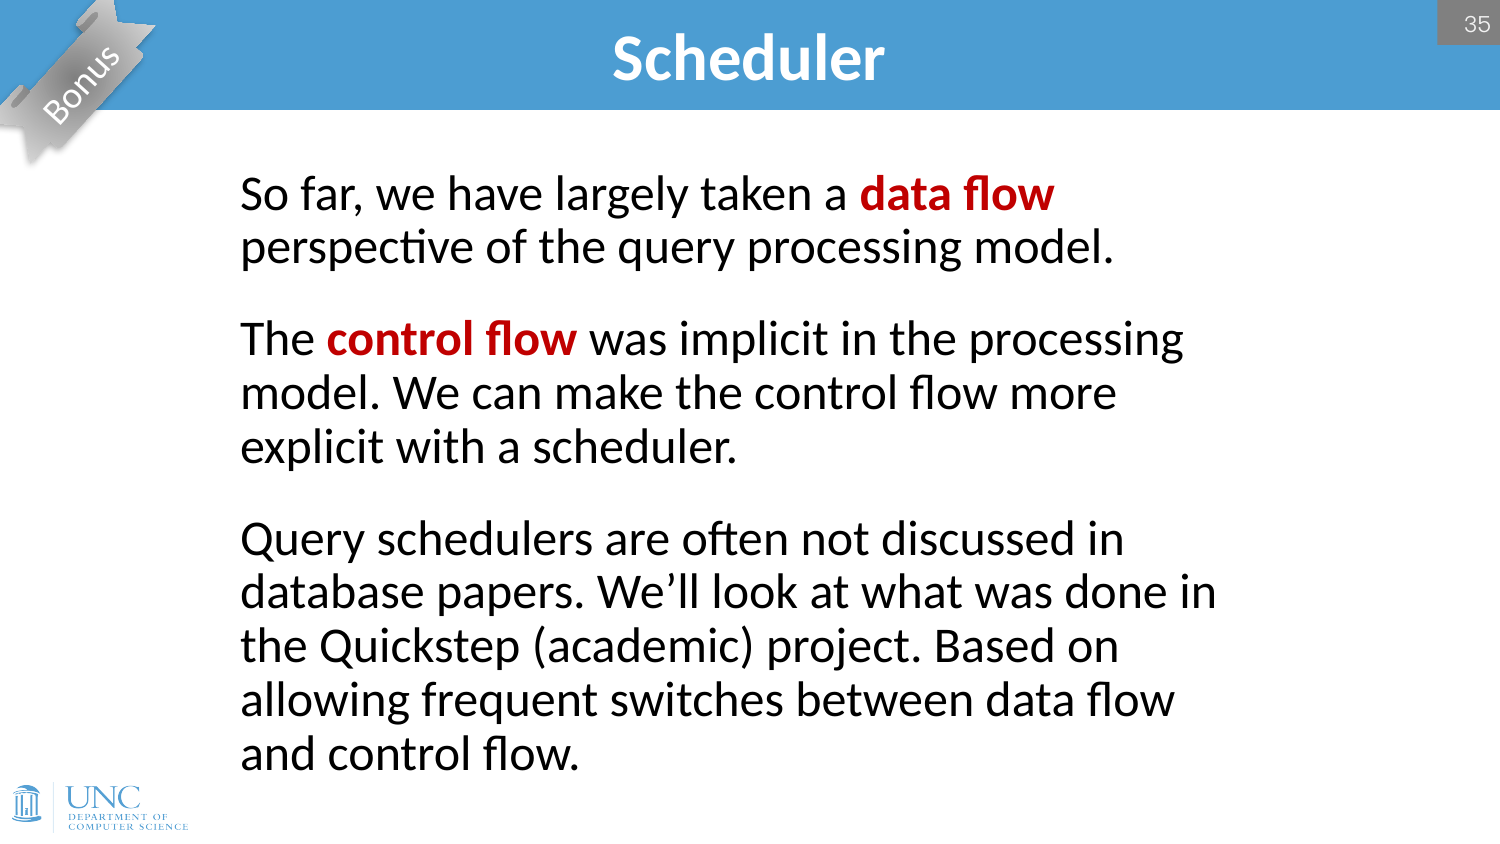

# Scheduler
35
Bonus
So far, we have largely taken a data flow perspective of the query processing model.
The control flow was implicit in the processing model. We can make the control flow more explicit with a scheduler.
Query schedulers are often not discussed in database papers. We’ll look at what was done in the Quickstep (academic) project. Based on allowing frequent switches between data flow and control flow.